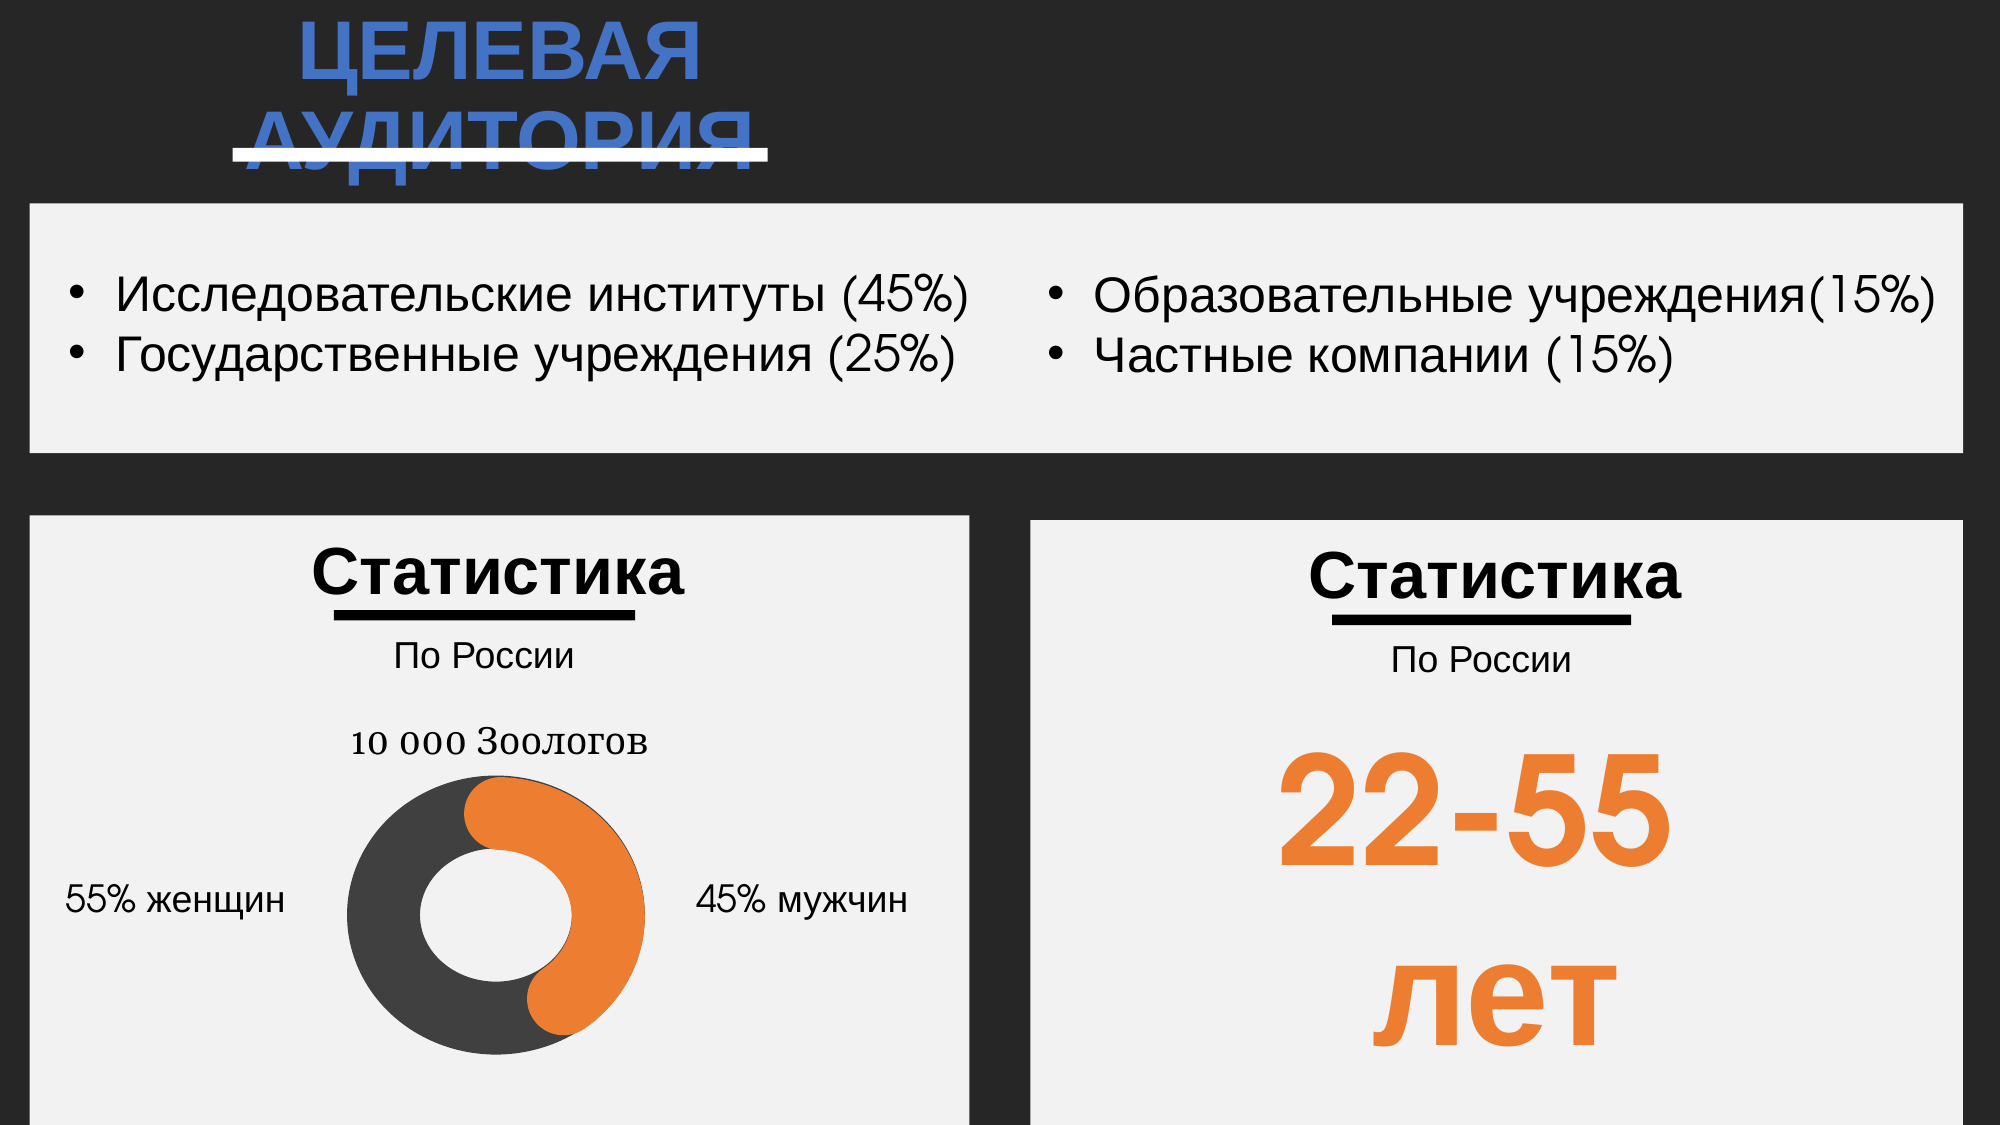

ЦЕЛЕВАЯ АУДИТОРИЯ

Исследовательские институты (45%)
Государственные учреждения (25%)
Образовательные учреждения(15%)
Частные компании (15%)

Статистика

По России
10 000 Зоологов

55% женщин
45% мужчин

Статистика

По России
22-55
лет